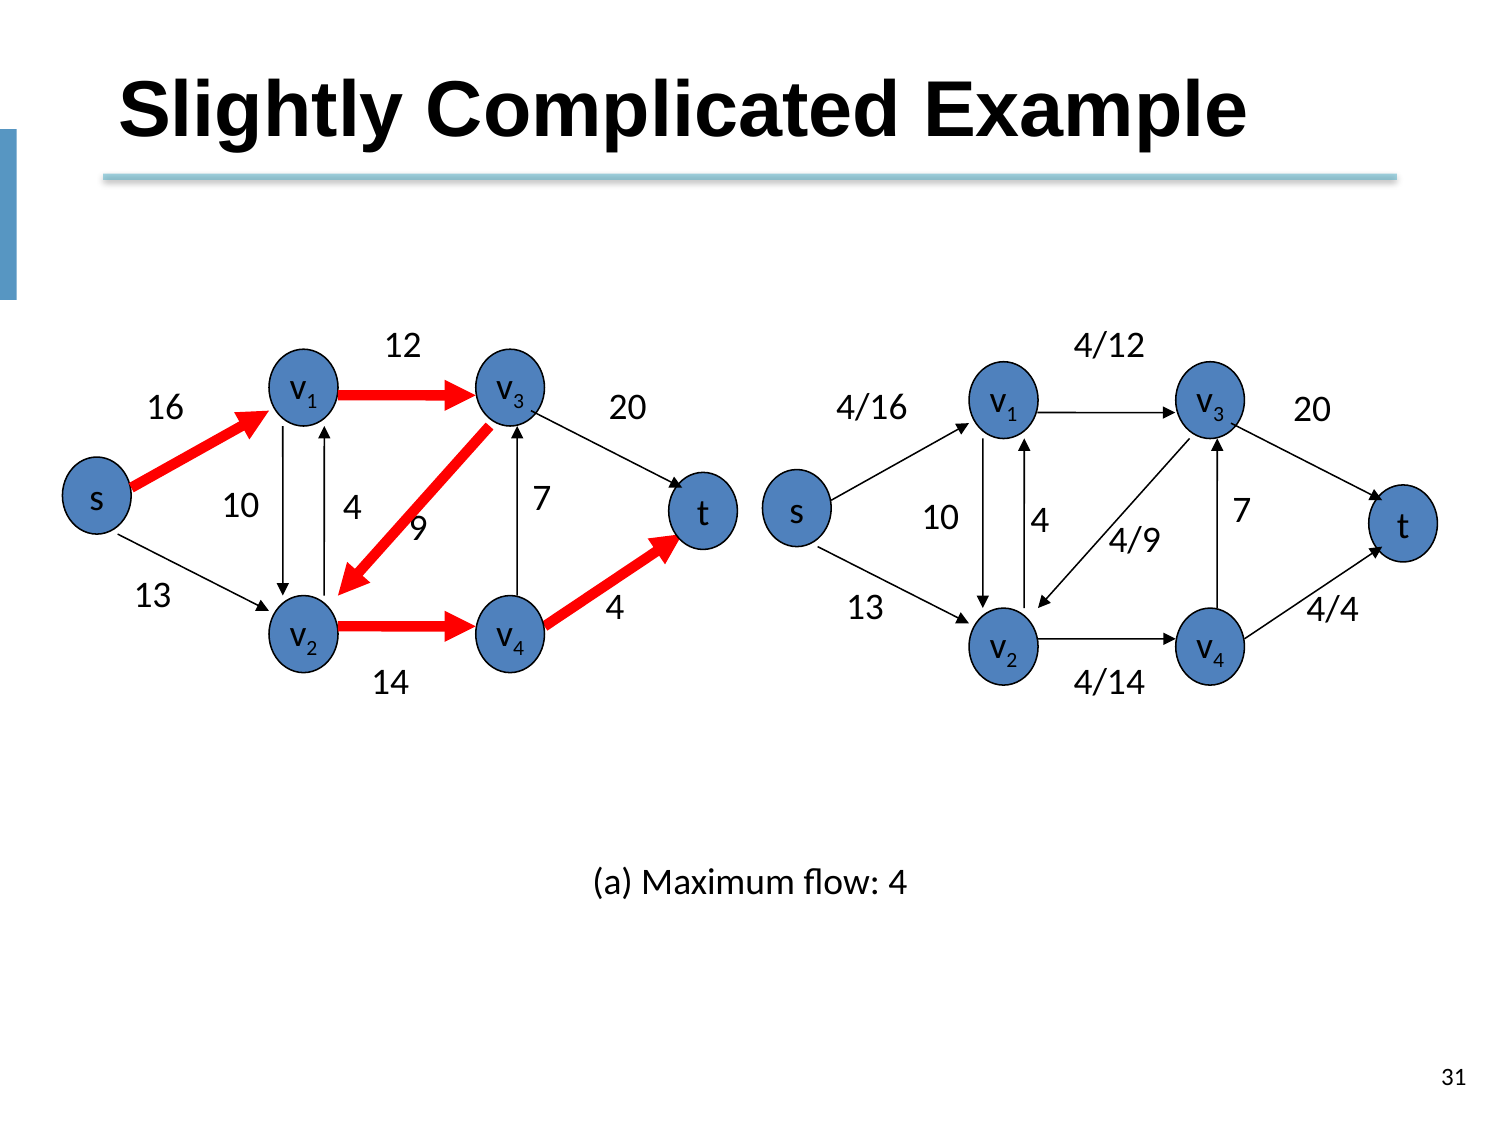

# Slightly Complicated Example
12
4/12
v1
v3
4/16
20

s
7
10
t
4

13
4/4
v2
v4

4/14
4/9
v1
v3
16
20

s
7
10
t
4
9

13
4
v2
v4

14
(a) Maximum flow: 4
31